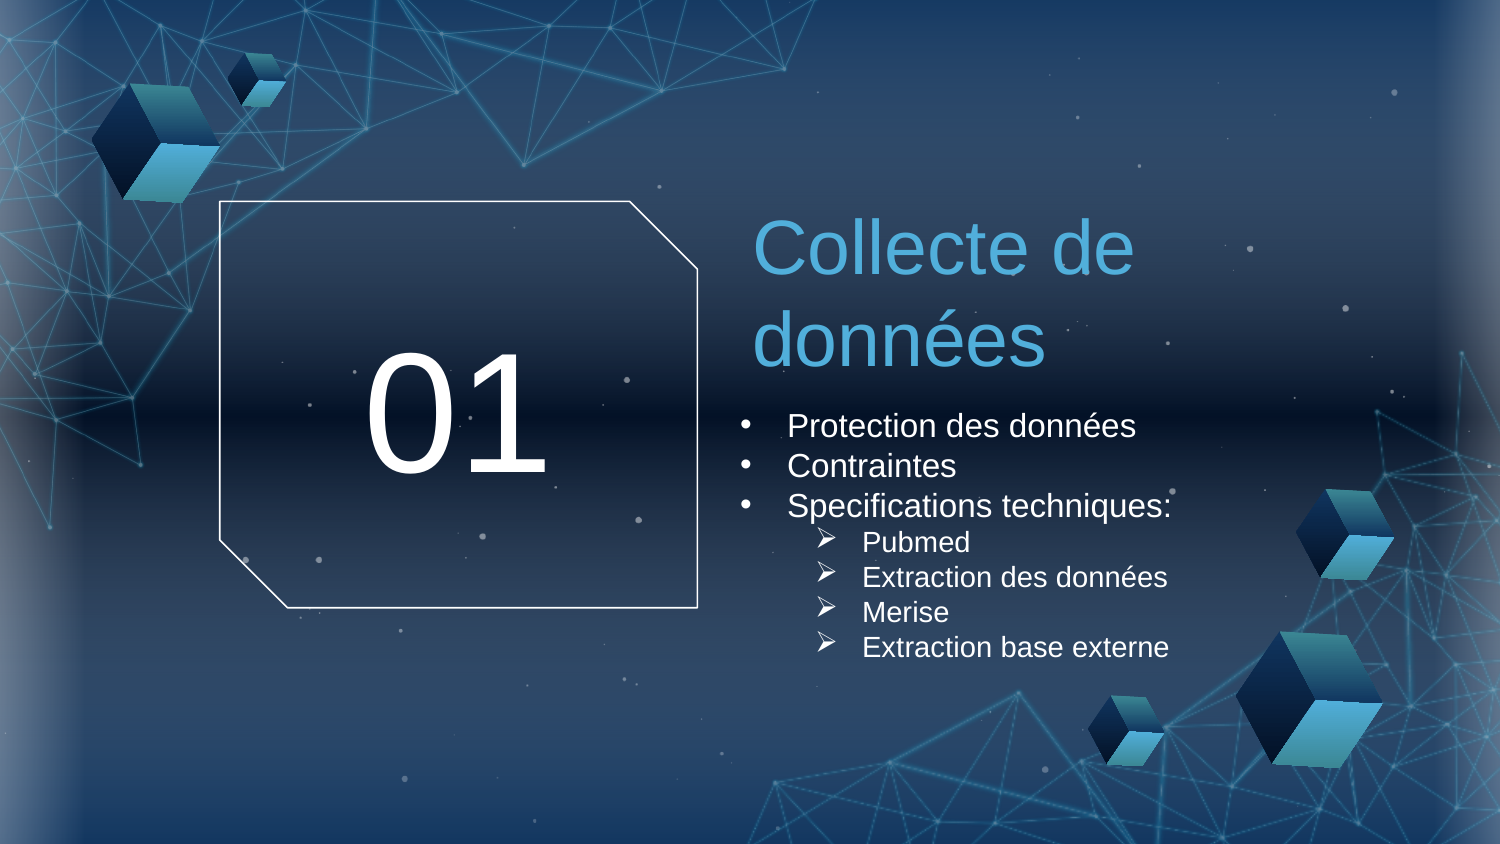

# Collecte de données
01
Protection des données
Contraintes
Specifications techniques:
Pubmed
Extraction des données
Merise
Extraction base externe